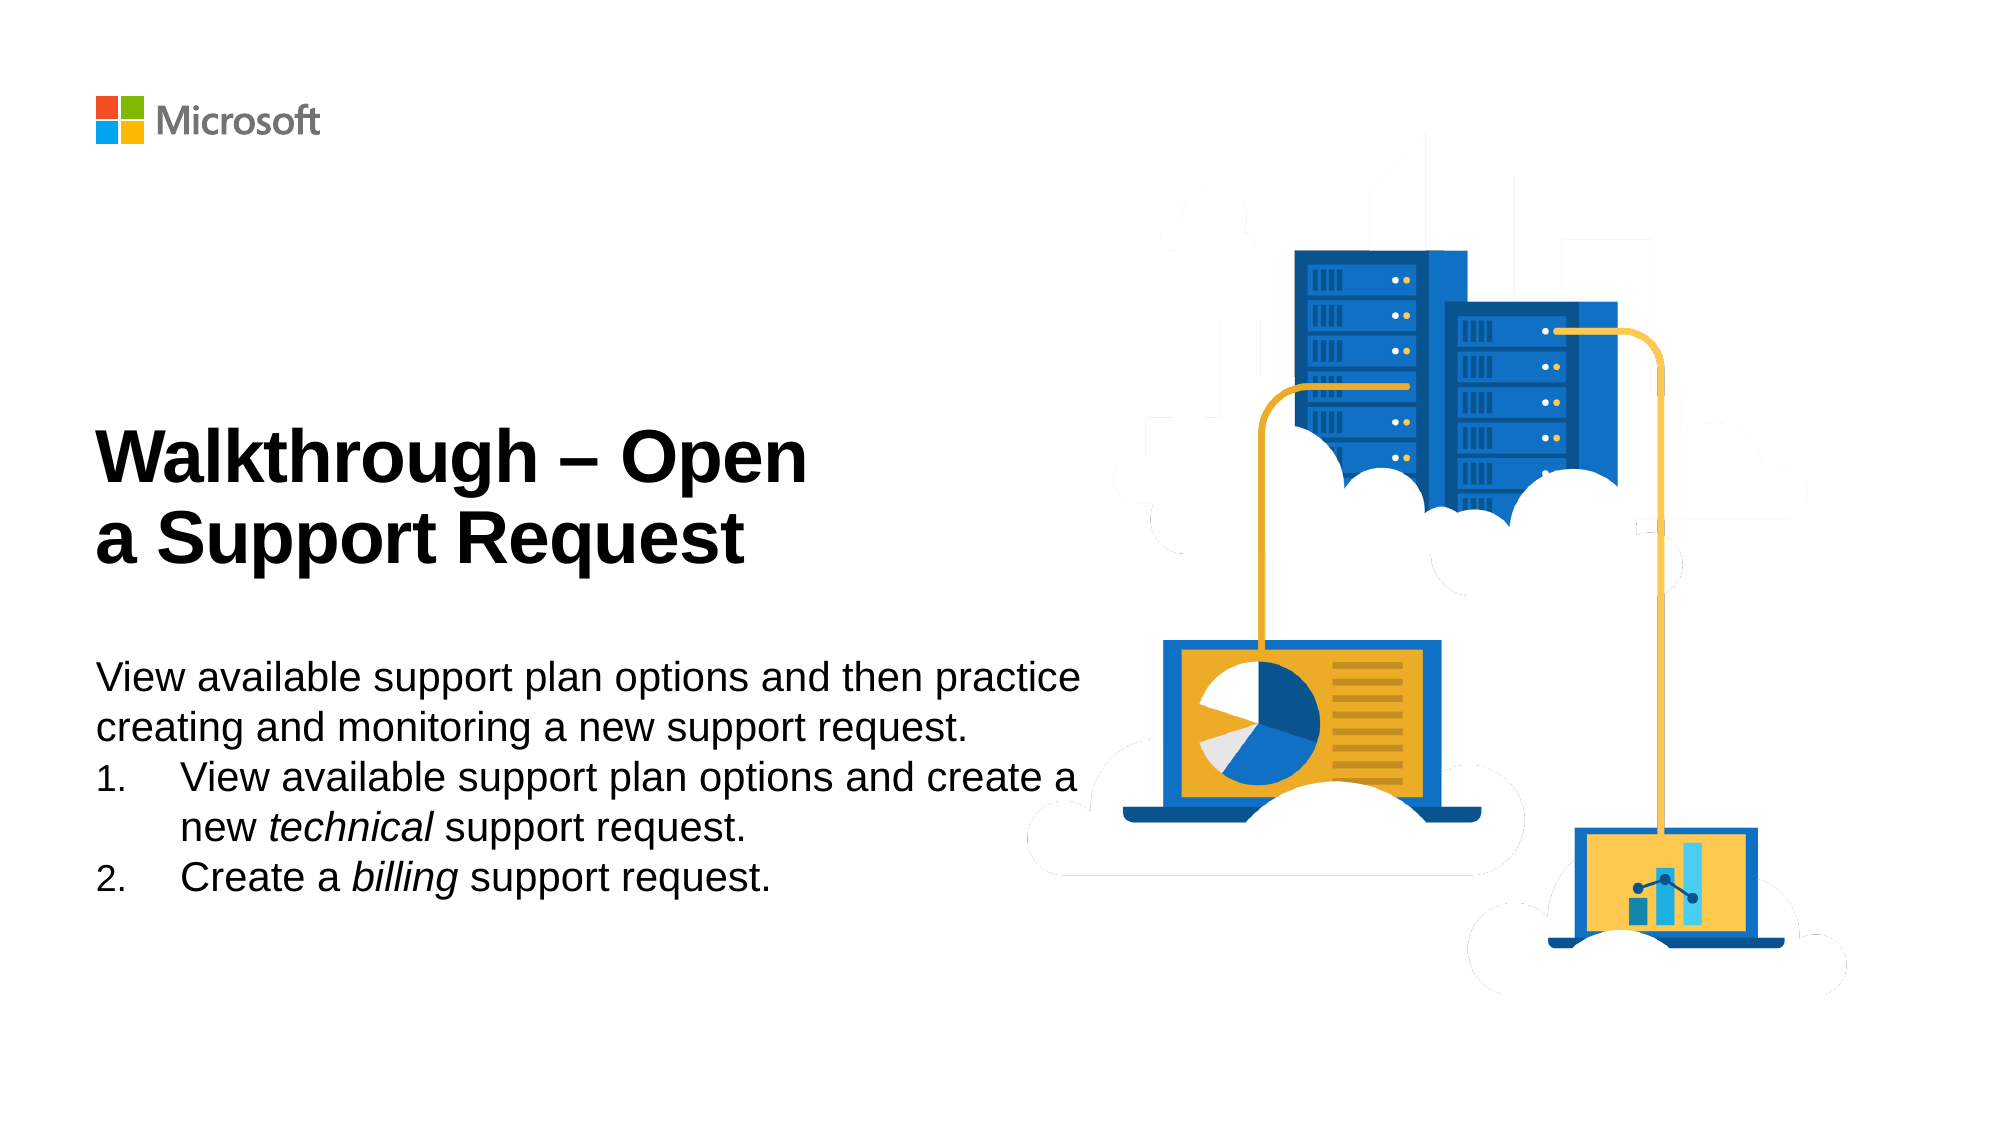

# Walkthrough – Open a Support Request
View available support plan options and then practice creating and monitoring a new support request.
View available support plan options and create a new technical support request.
Create a billing support request.